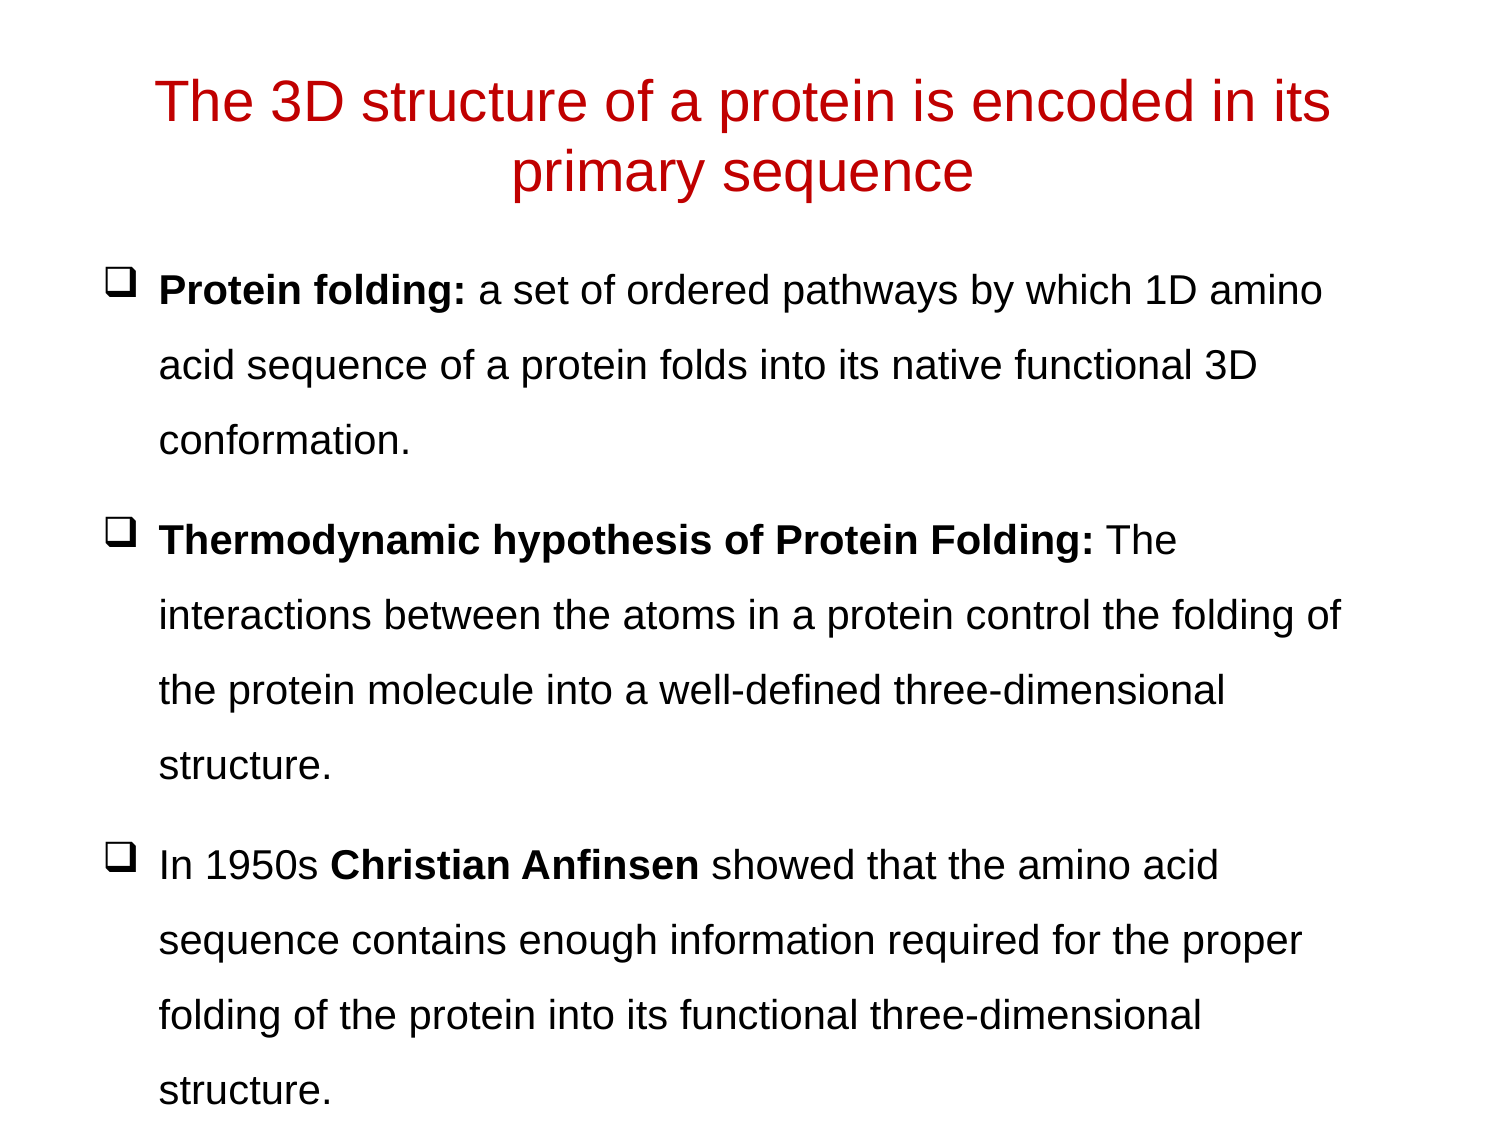

The 3D structure of a protein is encoded in its primary sequence
Protein folding: a set of ordered pathways by which 1D amino acid sequence of a protein folds into its native functional 3D conformation.
Thermodynamic hypothesis of Protein Folding: The interactions between the atoms in a protein control the folding of the protein molecule into a well-defined three-dimensional structure.
In 1950s Christian Anfinsen showed that the amino acid sequence contains enough information required for the proper folding of the protein into its functional three-dimensional structure.